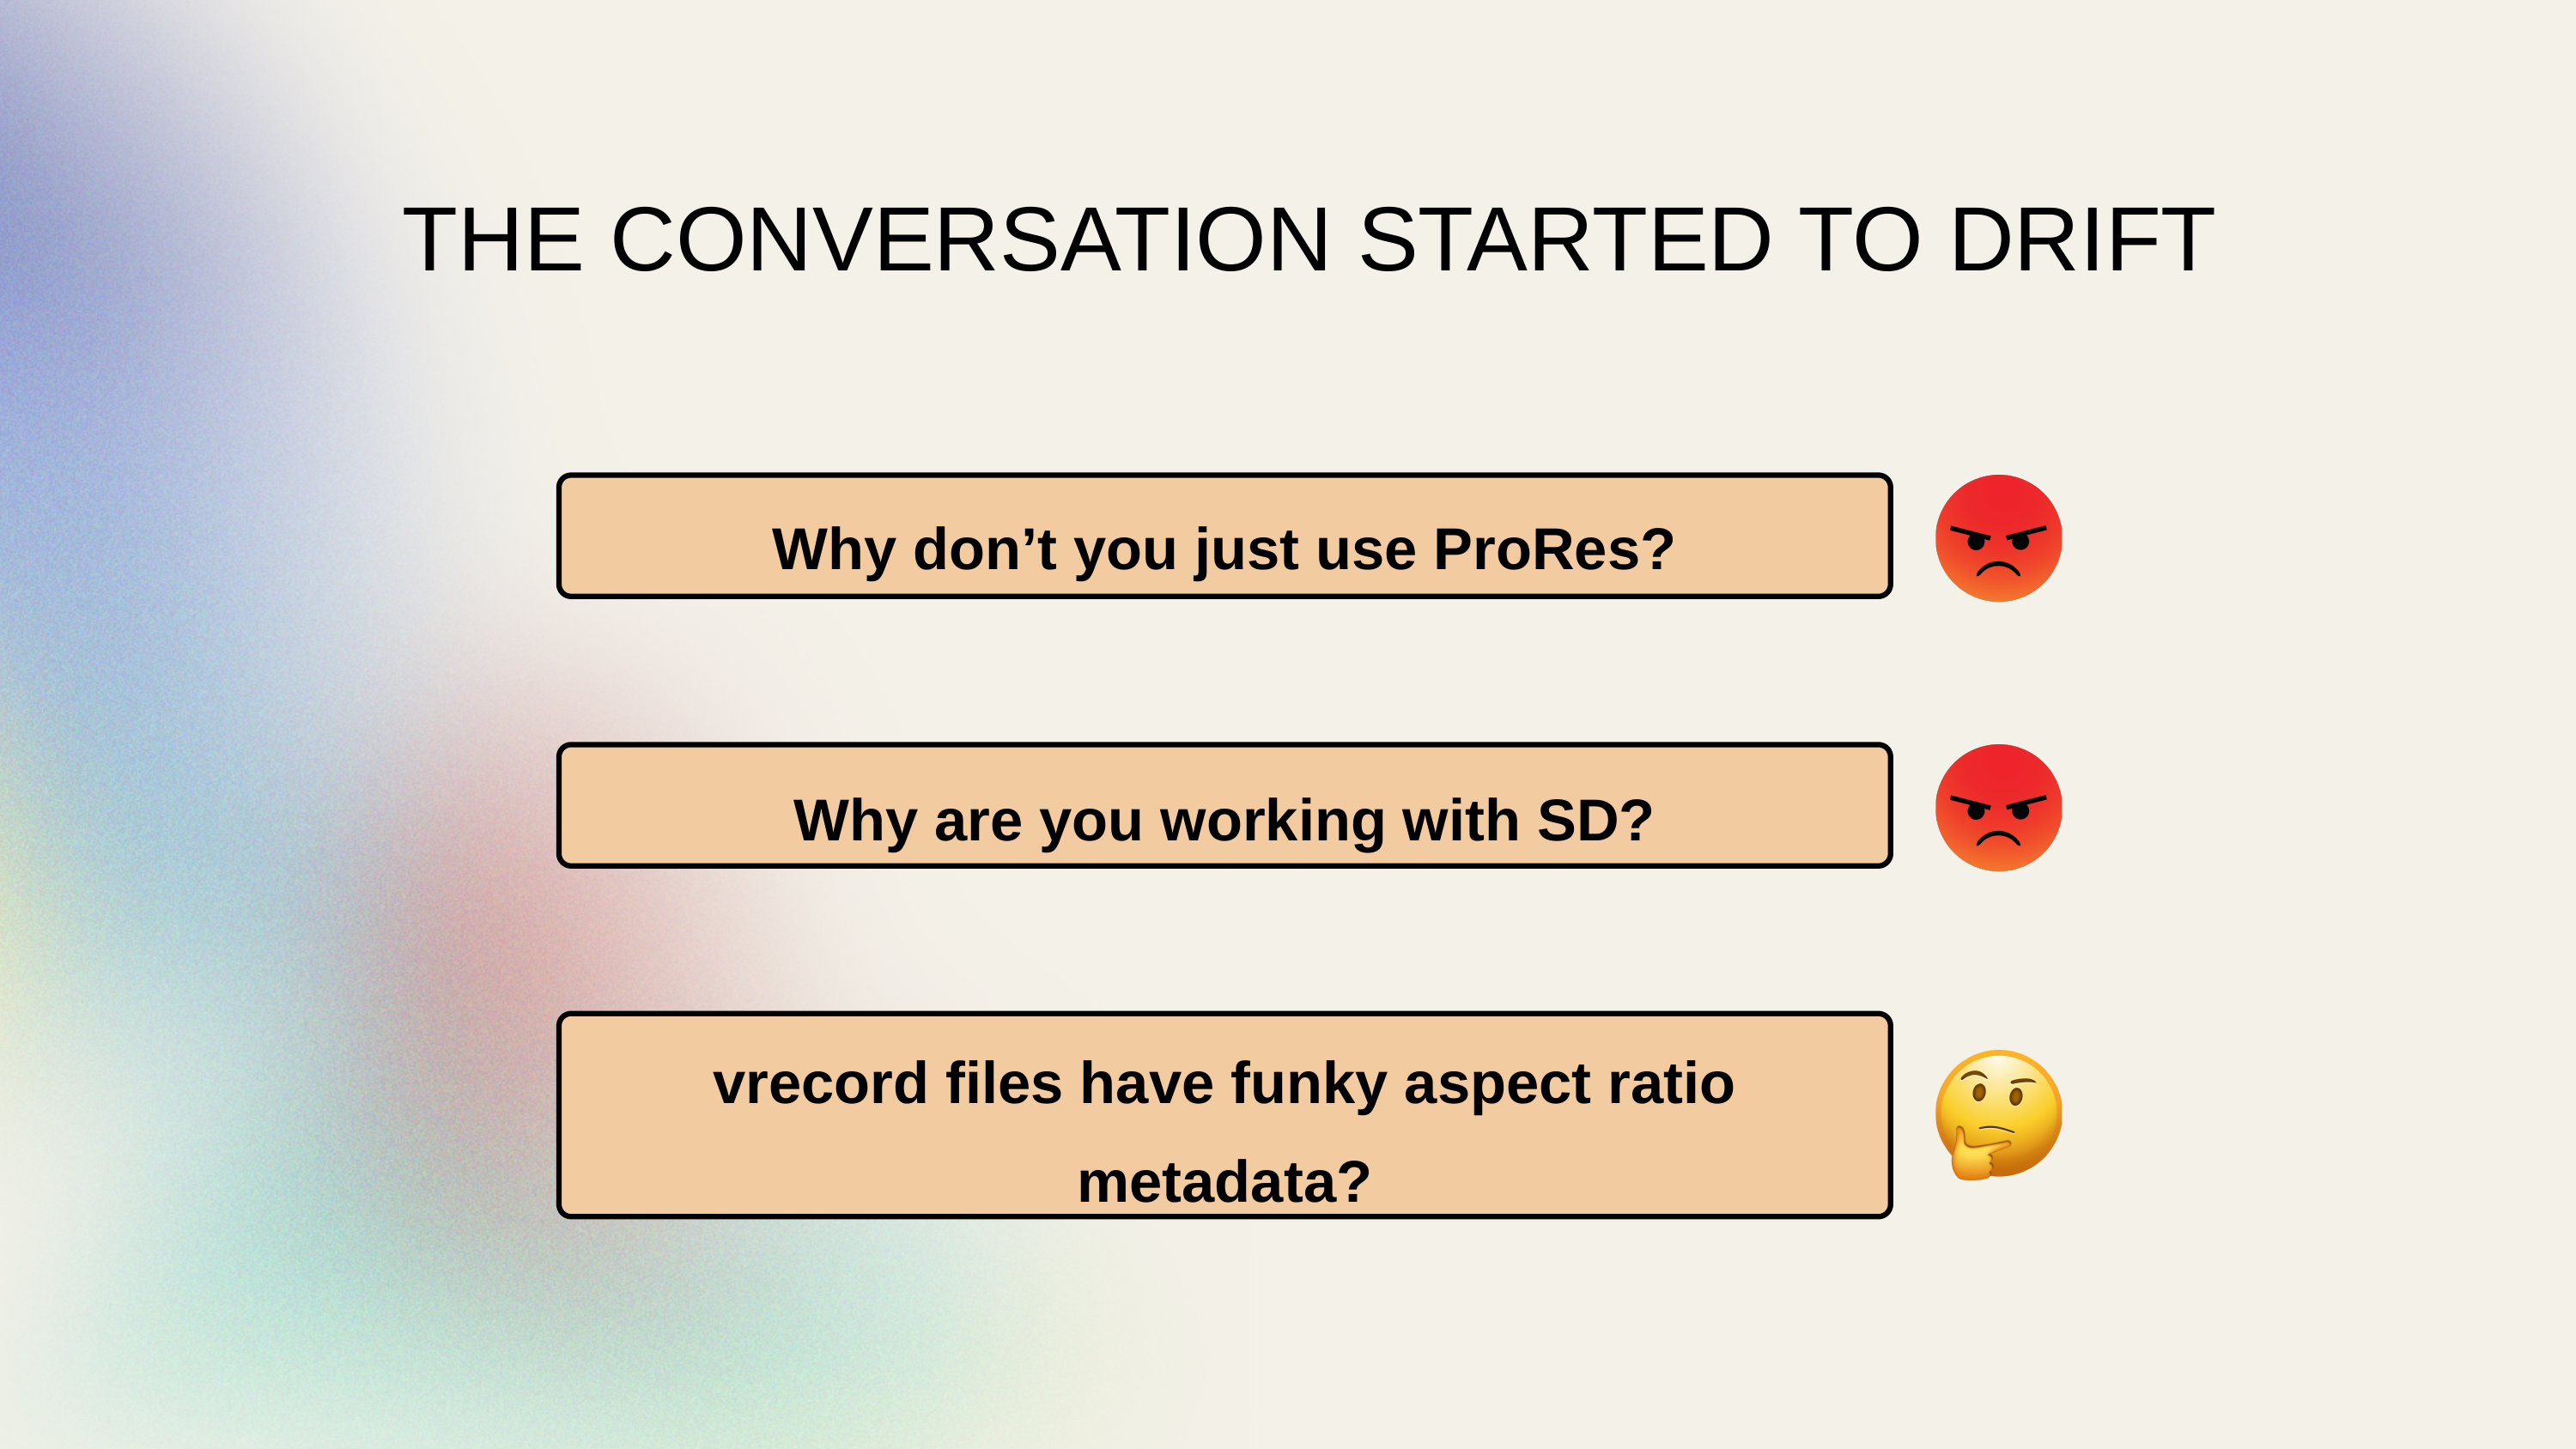

THE CONVERSATION STARTED TO DRIFT

Why don’t you just use ProRes?

Why are you working with SD?

vrecord files have funky aspect ratio metadata?